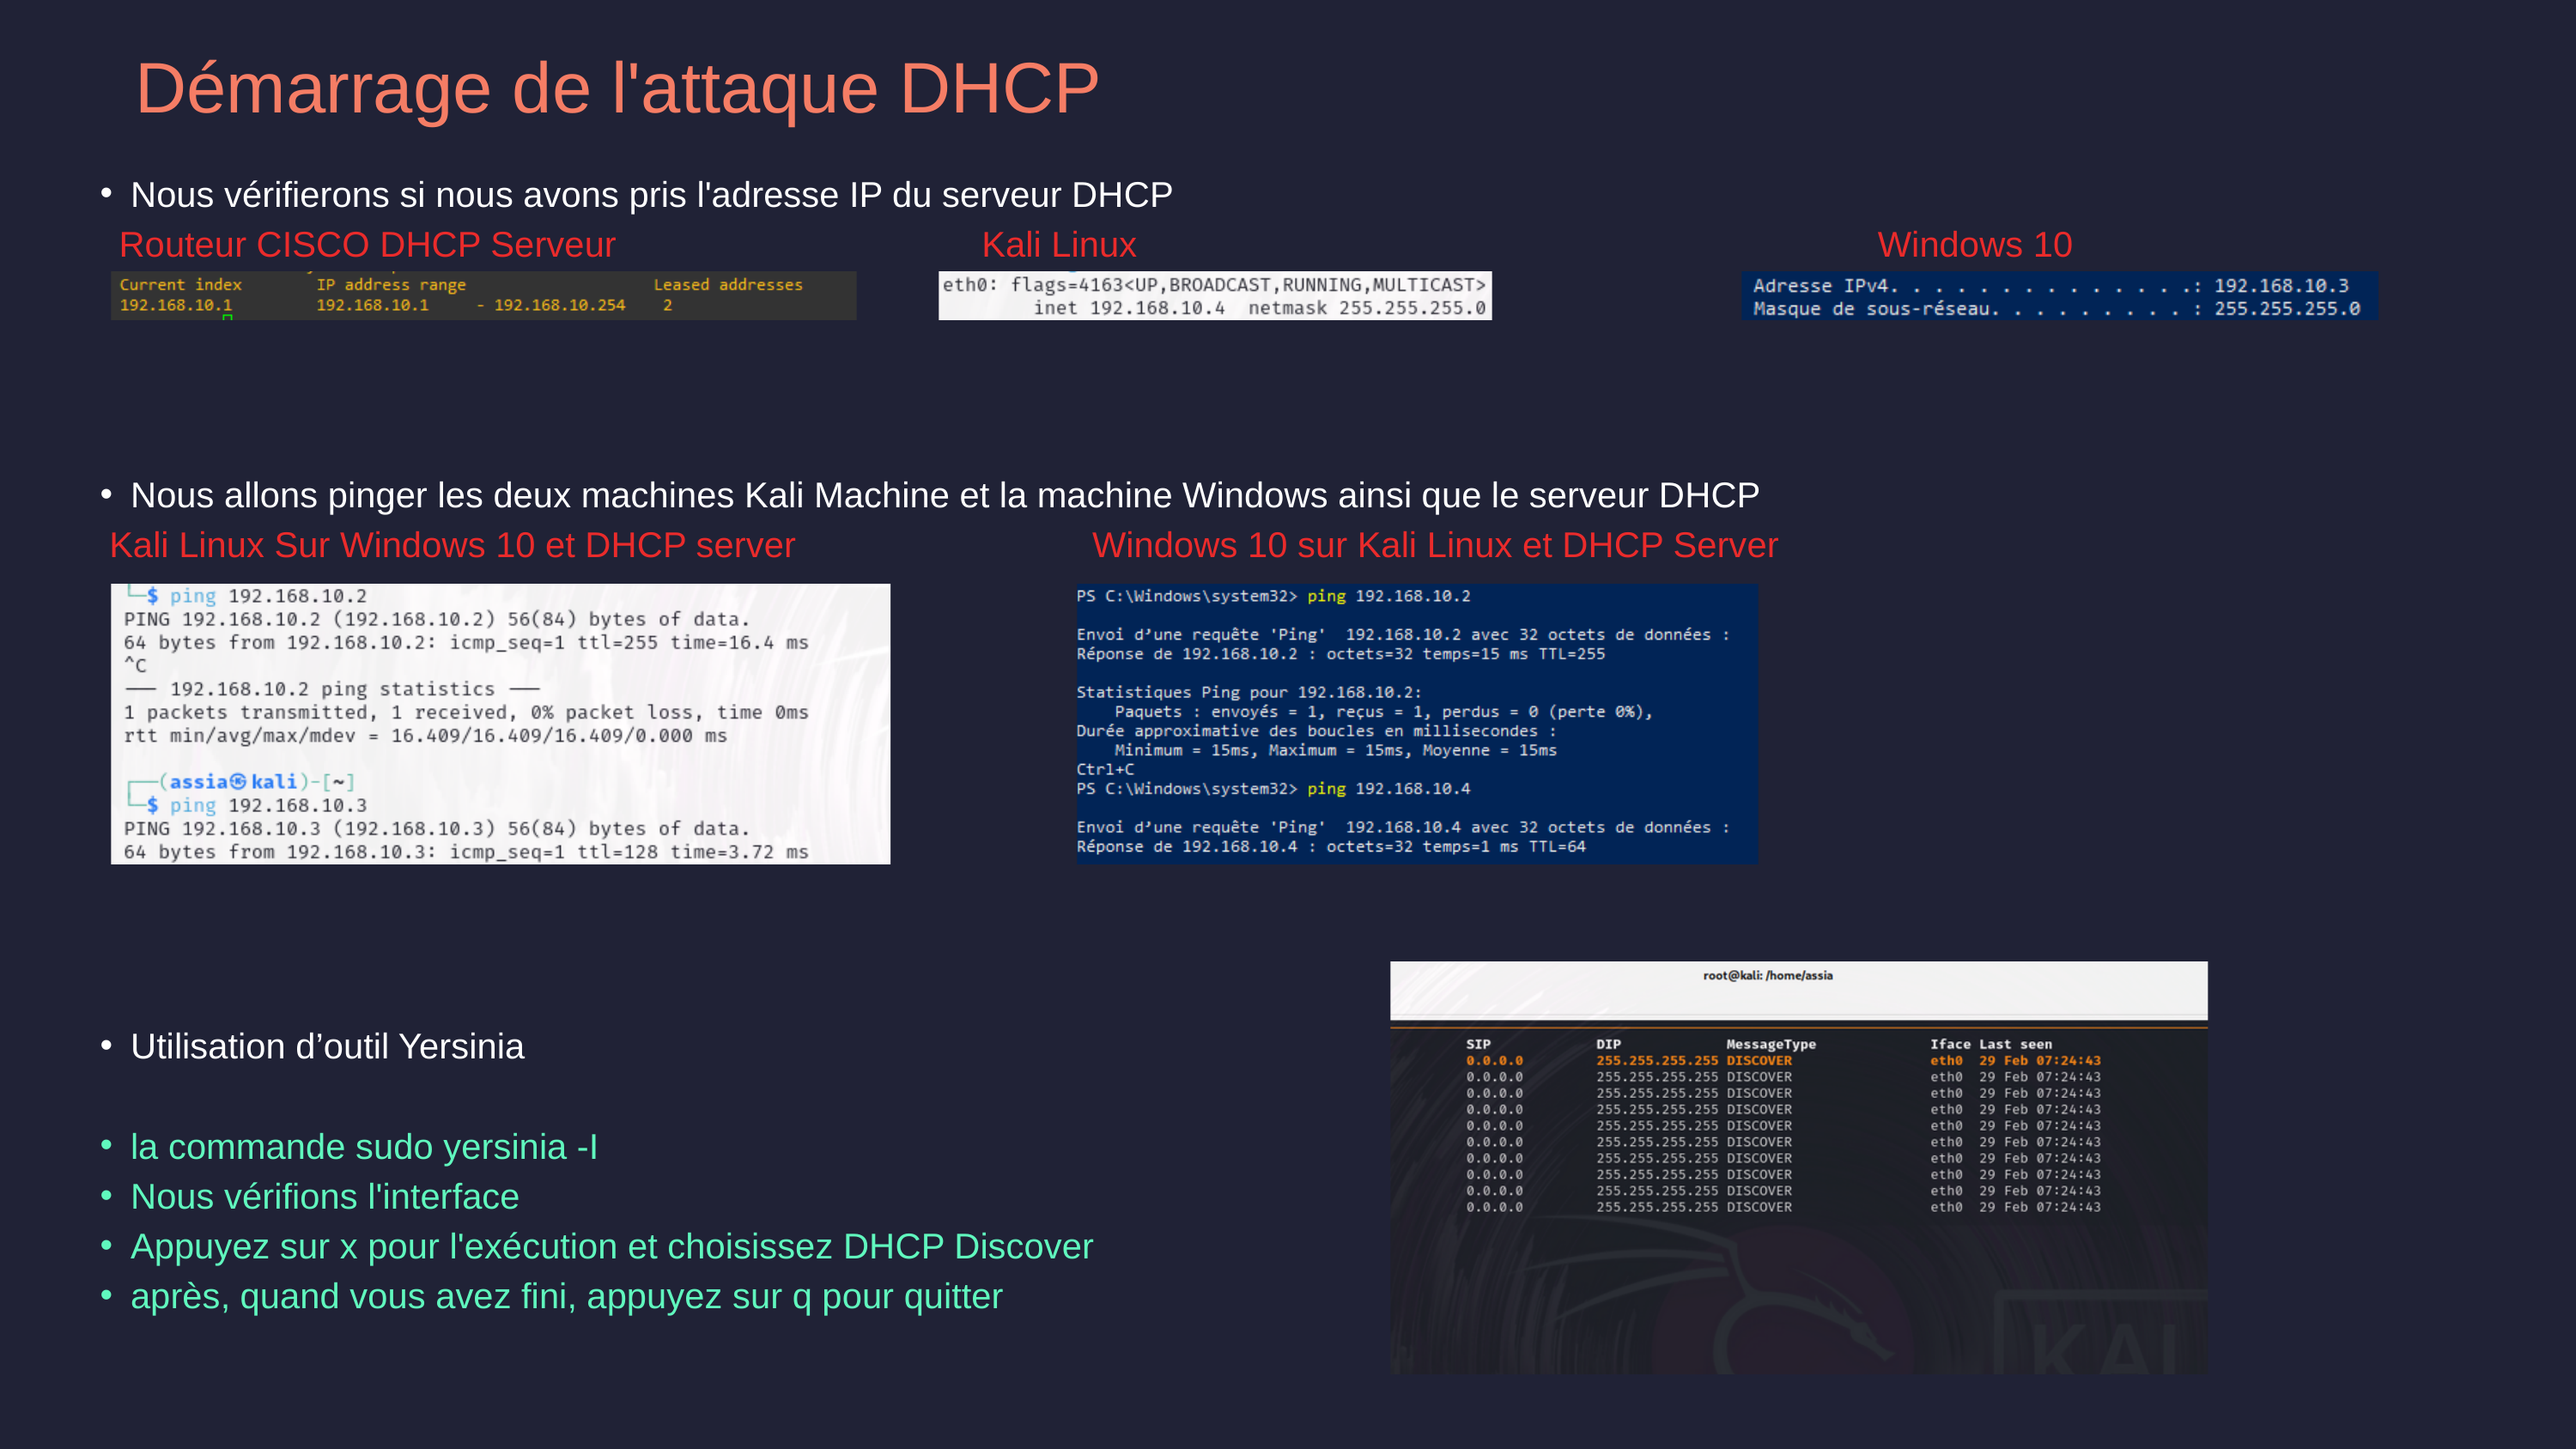

Démarrage de l'attaque DHCP
Nous vérifierons si nous avons pris l'adresse IP du serveur DHCP
     Routeur CISCO DHCP Serveur                                     Kali Linux                                                                           Windows 10

Nous allons pinger les deux machines Kali Machine et la machine Windows ainsi que le serveur DHCP
    Kali Linux Sur Windows 10 et DHCP server                              Windows 10 sur Kali Linux et DHCP Server

Utilisation d’outil Yersinia

la commande sudo yersinia -I
Nous vérifions l'interface
Appuyez sur x pour l'exécution et choisissez DHCP Discover
après, quand vous avez fini, appuyez sur q pour quitter